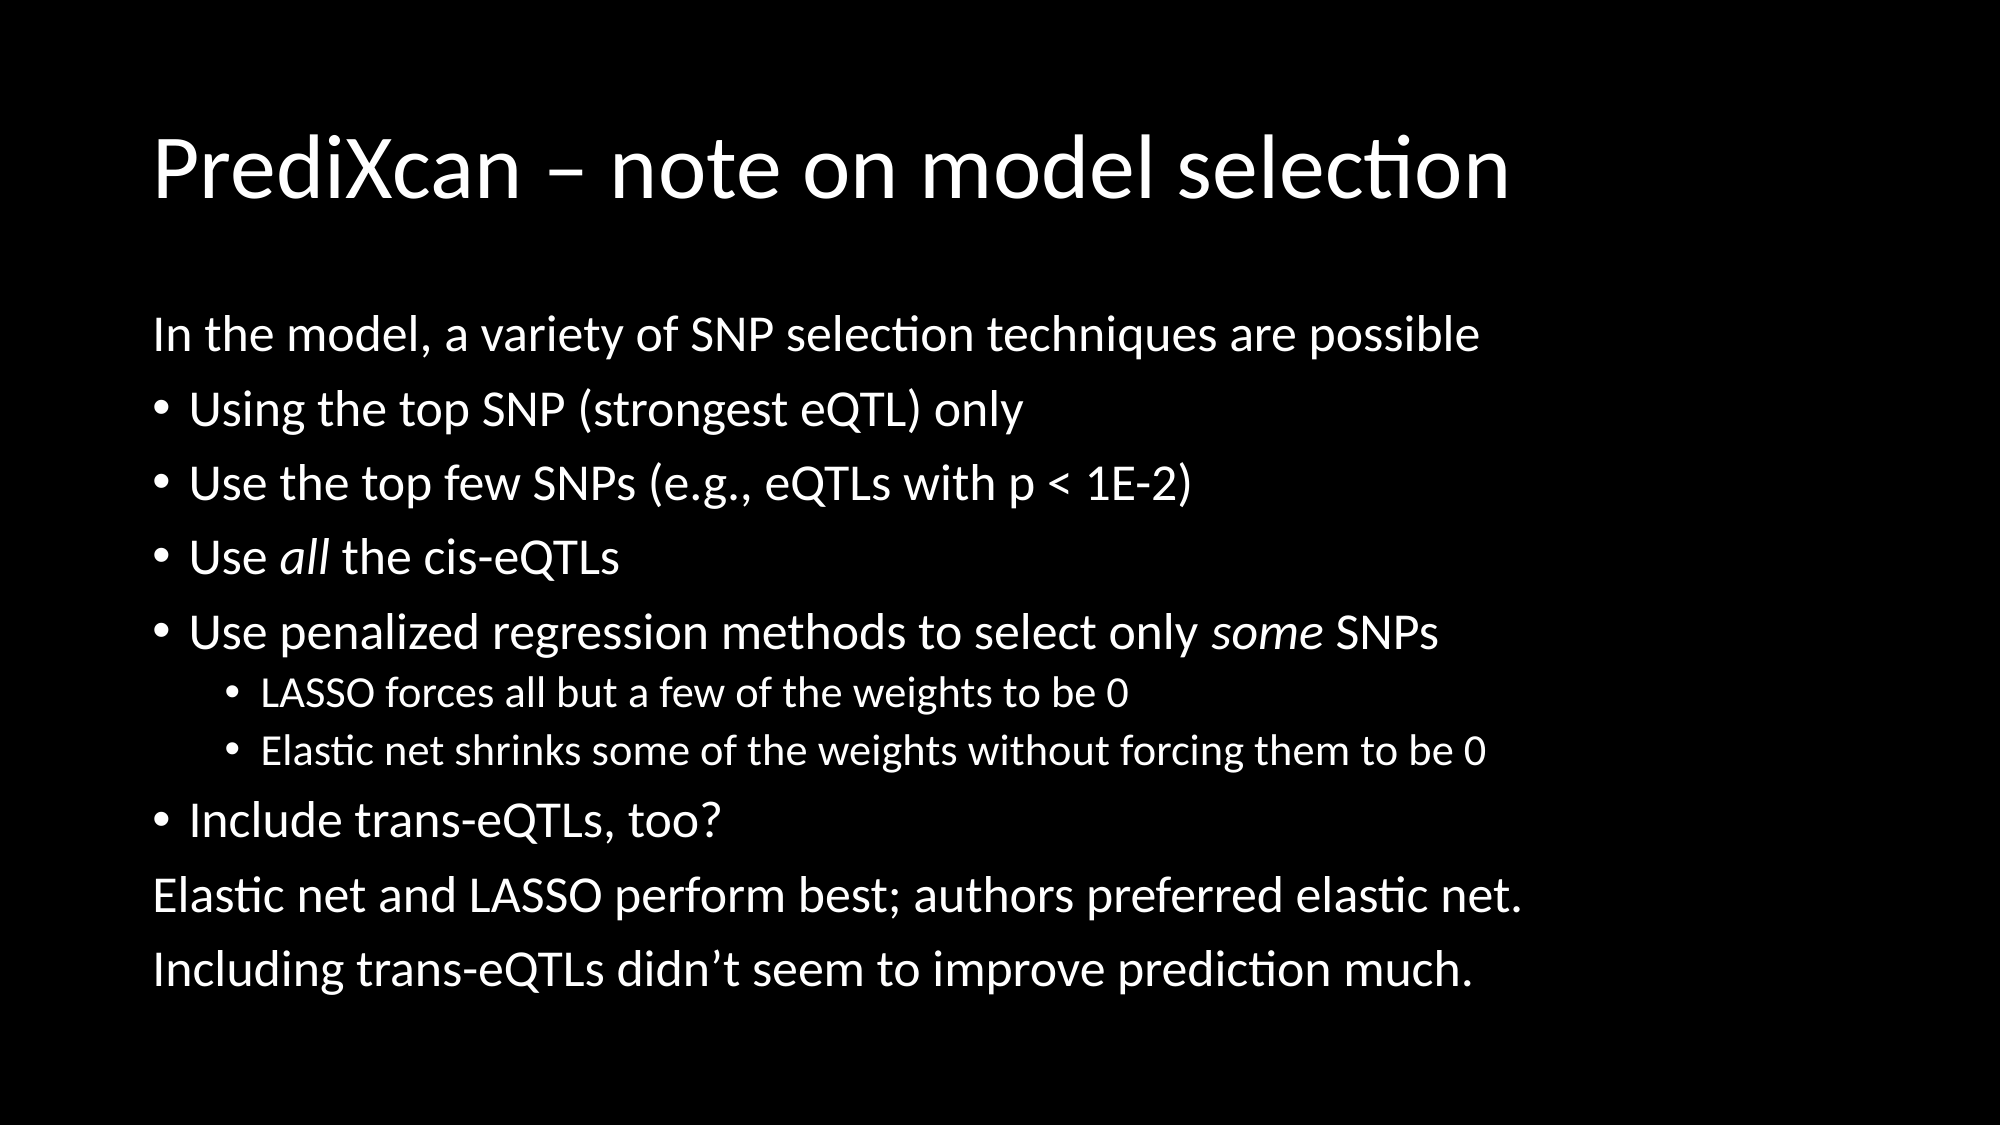

# PrediXcan – note on model selection
In the model, a variety of SNP selection techniques are possible
Using the top SNP (strongest eQTL) only
Use the top few SNPs (e.g., eQTLs with p < 1E-2)
Use all the cis-eQTLs
Use penalized regression methods to select only some SNPs
LASSO forces all but a few of the weights to be 0
Elastic net shrinks some of the weights without forcing them to be 0
Include trans-eQTLs, too?
Elastic net and LASSO perform best; authors preferred elastic net.
Including trans-eQTLs didn’t seem to improve prediction much.